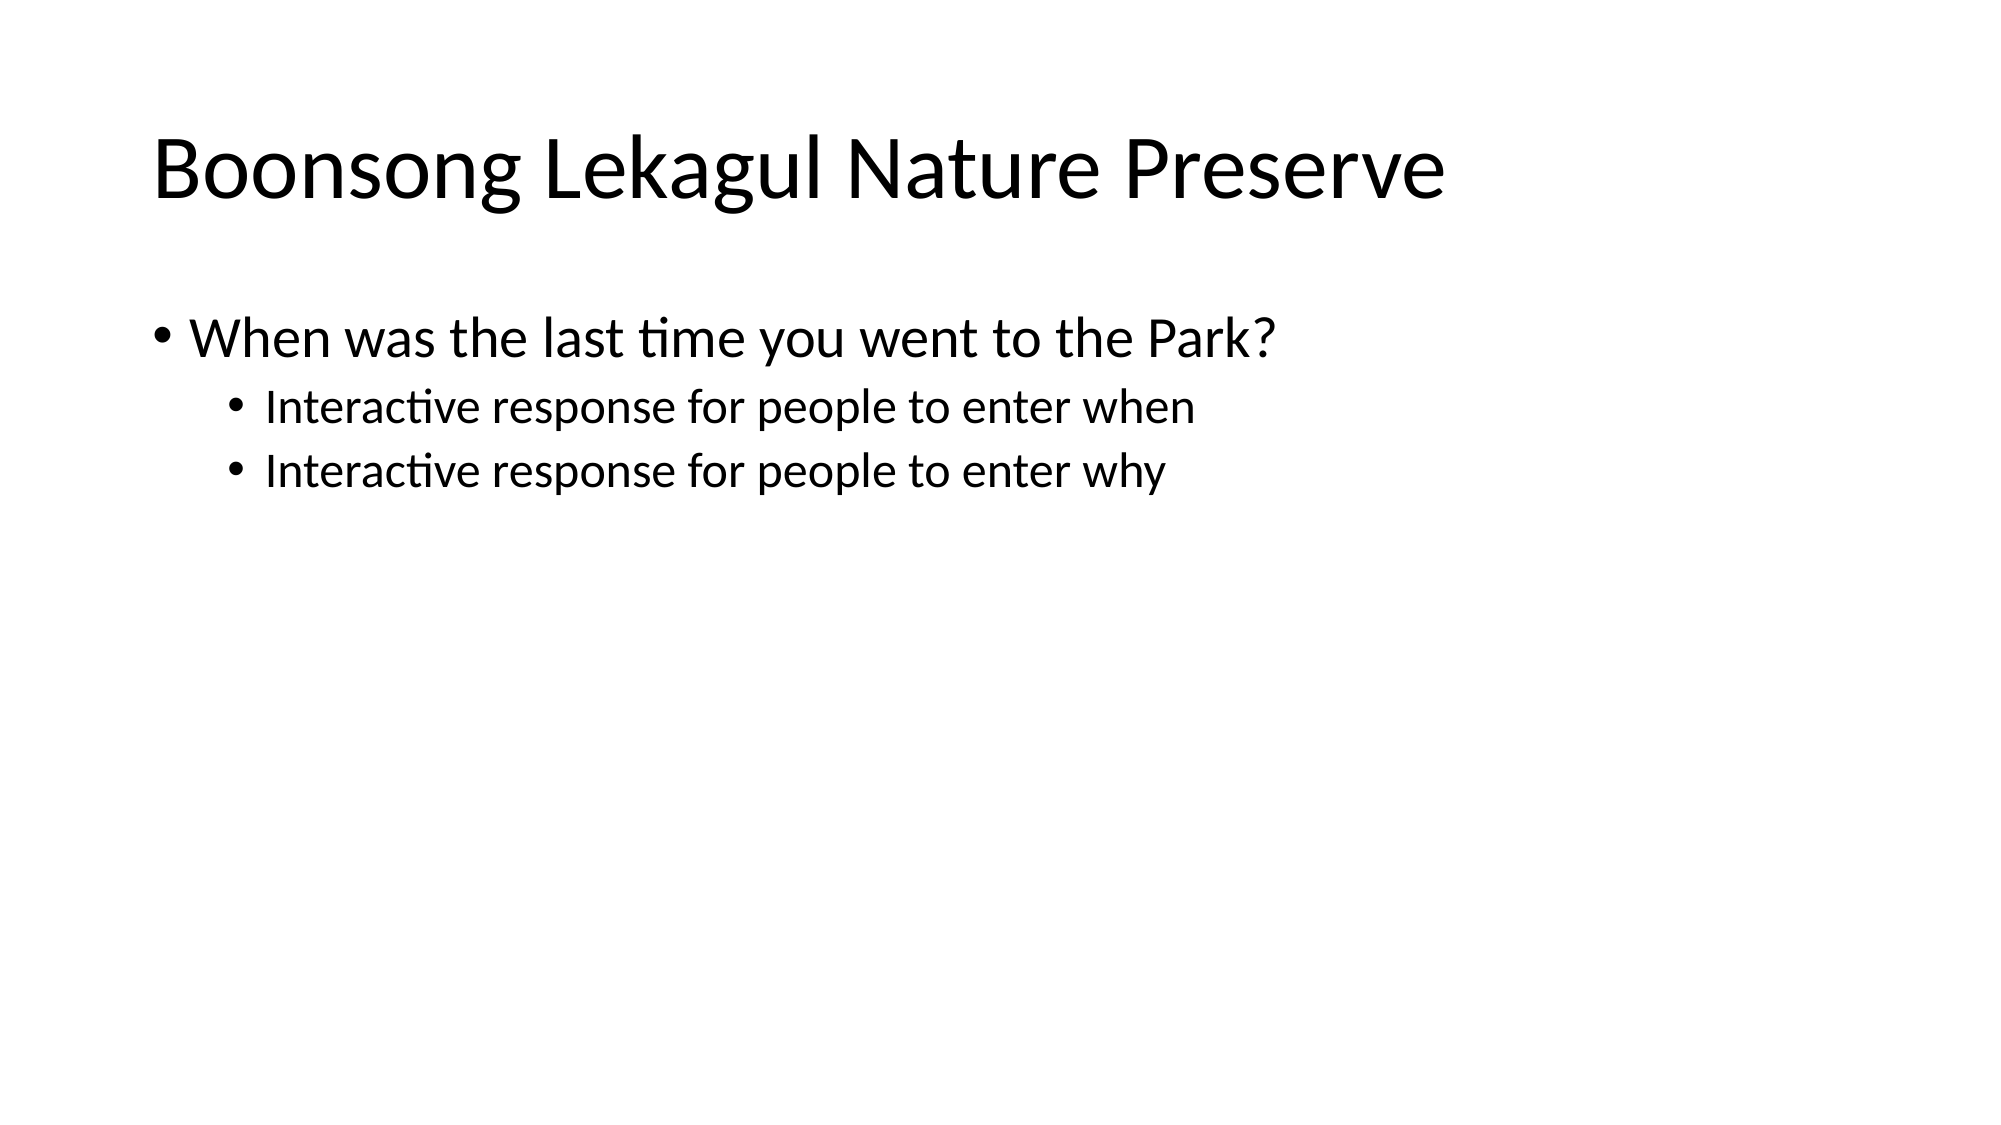

# Boonsong Lekagul Nature Preserve
When was the last time you went to the Park?
Interactive response for people to enter when
Interactive response for people to enter why